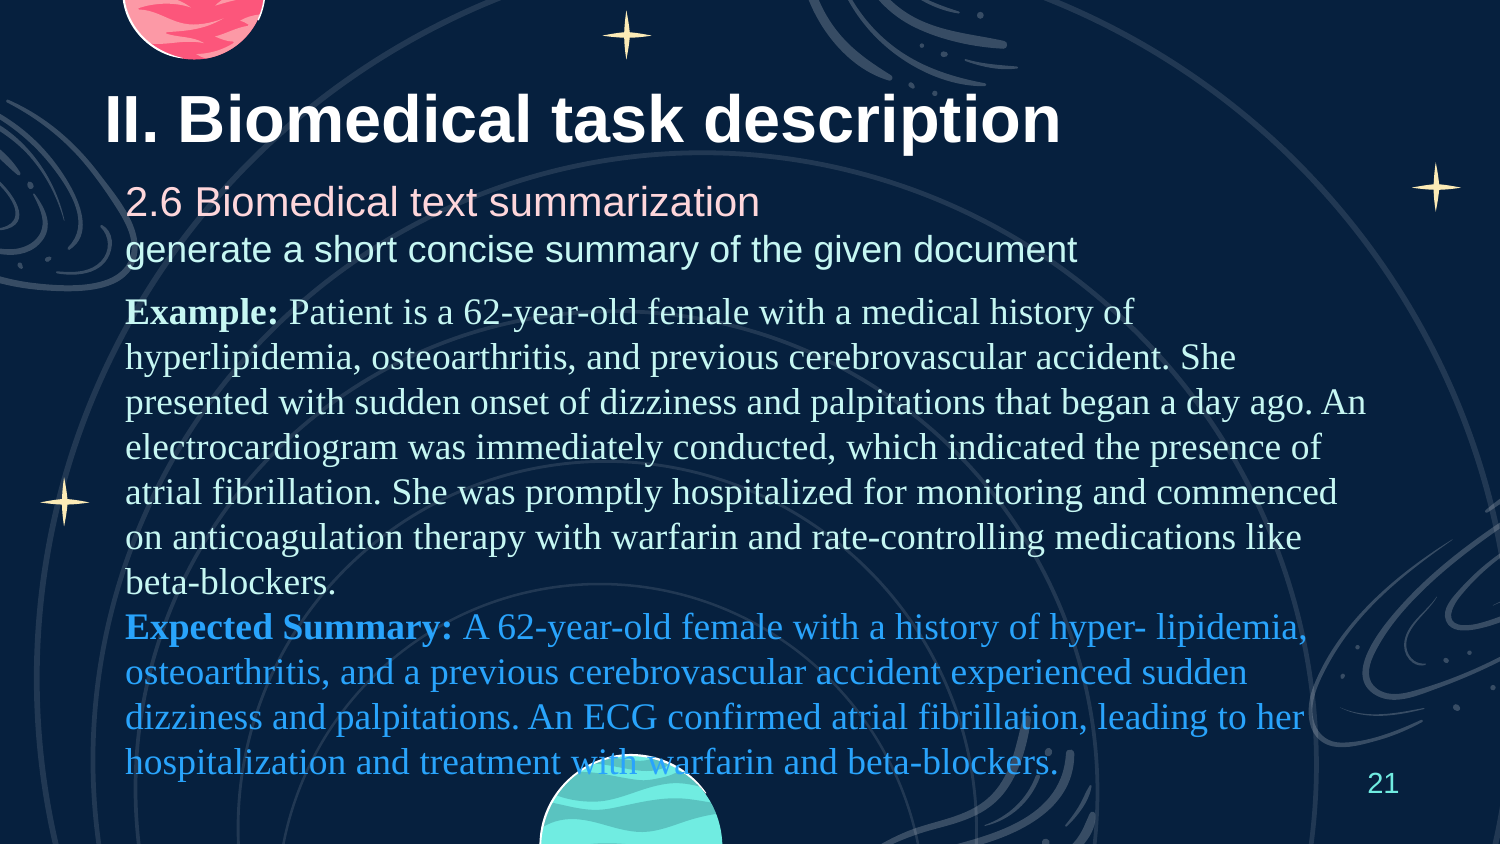

# II. Biomedical task description
2.6 Biomedical text summarization
generate a short concise summary of the given document

Example: Patient is a 62-year-old female with a medical history of hyperlipidemia, osteoarthritis, and previous cerebrovascular accident. She presented with sudden onset of dizziness and palpitations that began a day ago. An electrocardiogram was immediately conducted, which indicated the presence of atrial fibrillation. She was promptly hospitalized for monitoring and commenced on anticoagulation therapy with warfarin and rate-controlling medications like beta-blockers.
Expected Summary: A 62-year-old female with a history of hyper- lipidemia, osteoarthritis, and a previous cerebrovascular accident experienced sudden dizziness and palpitations. An ECG confirmed atrial fibrillation, leading to her hospitalization and treatment with warfarin and beta-blockers.

21